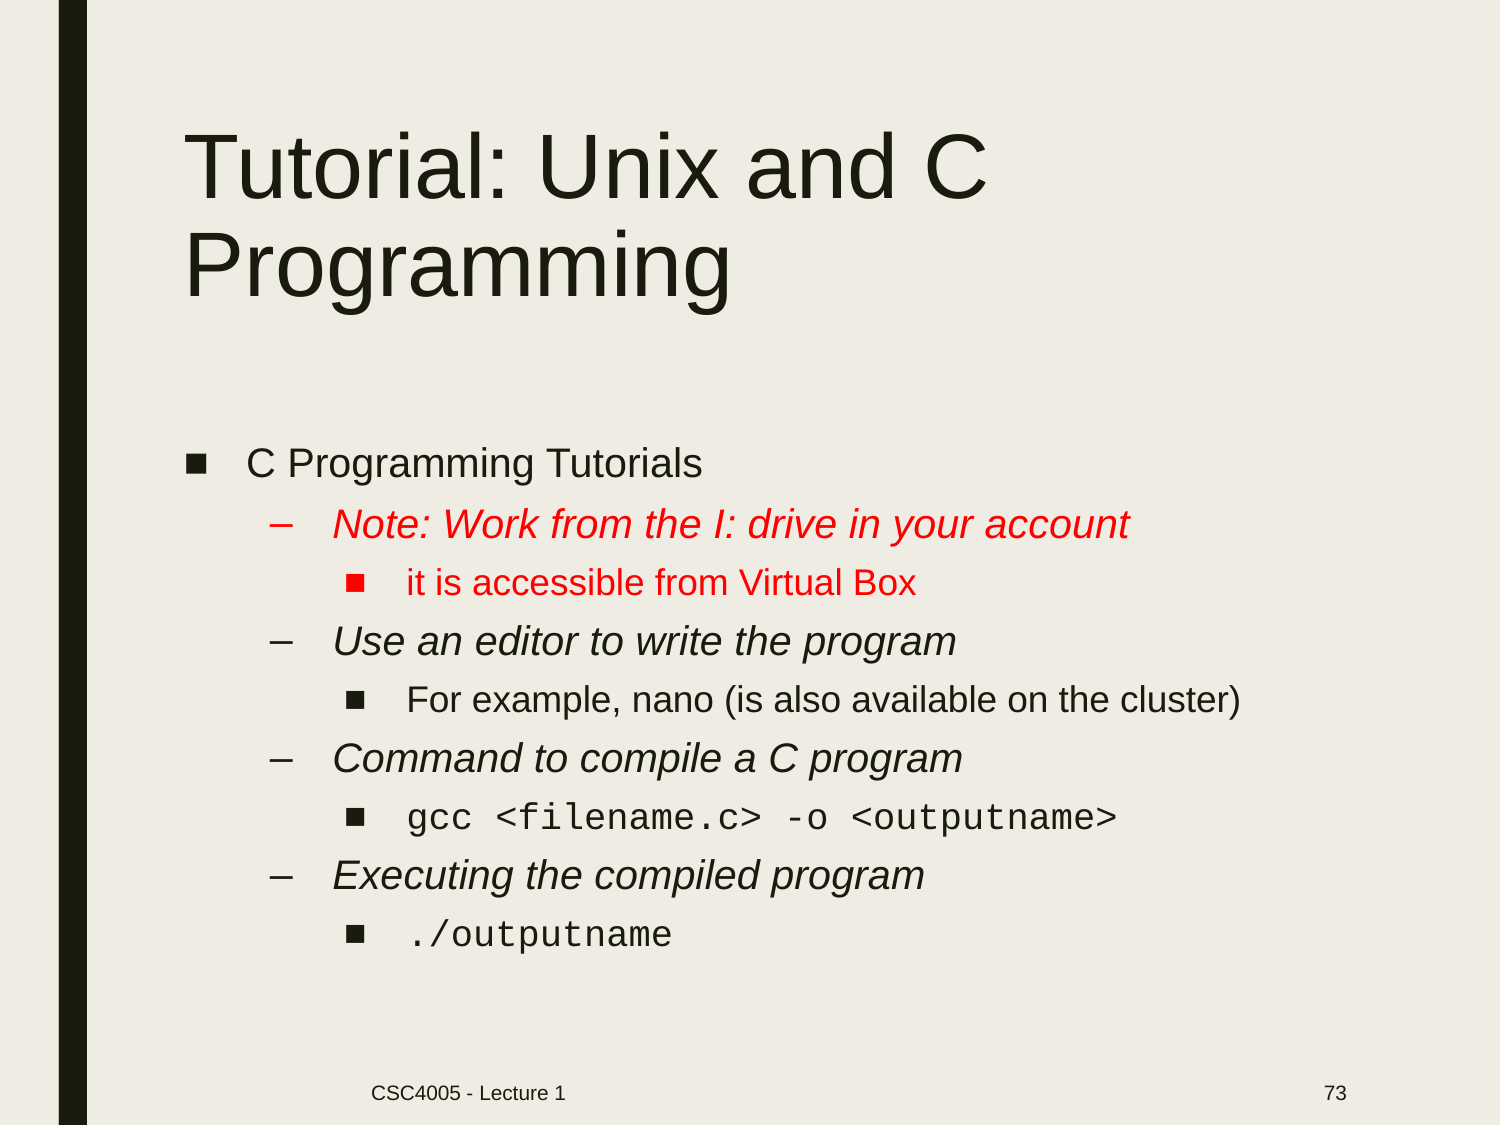

# Tutorial: Unix and C Programming
C Programming Tutorials
Note: Work from the I: drive in your account
it is accessible from Virtual Box
Use an editor to write the program
For example, nano (is also available on the cluster)
Command to compile a C program
gcc <filename.c> -o <outputname>
Executing the compiled program
./outputname
CSC4005 - Lecture 1
73